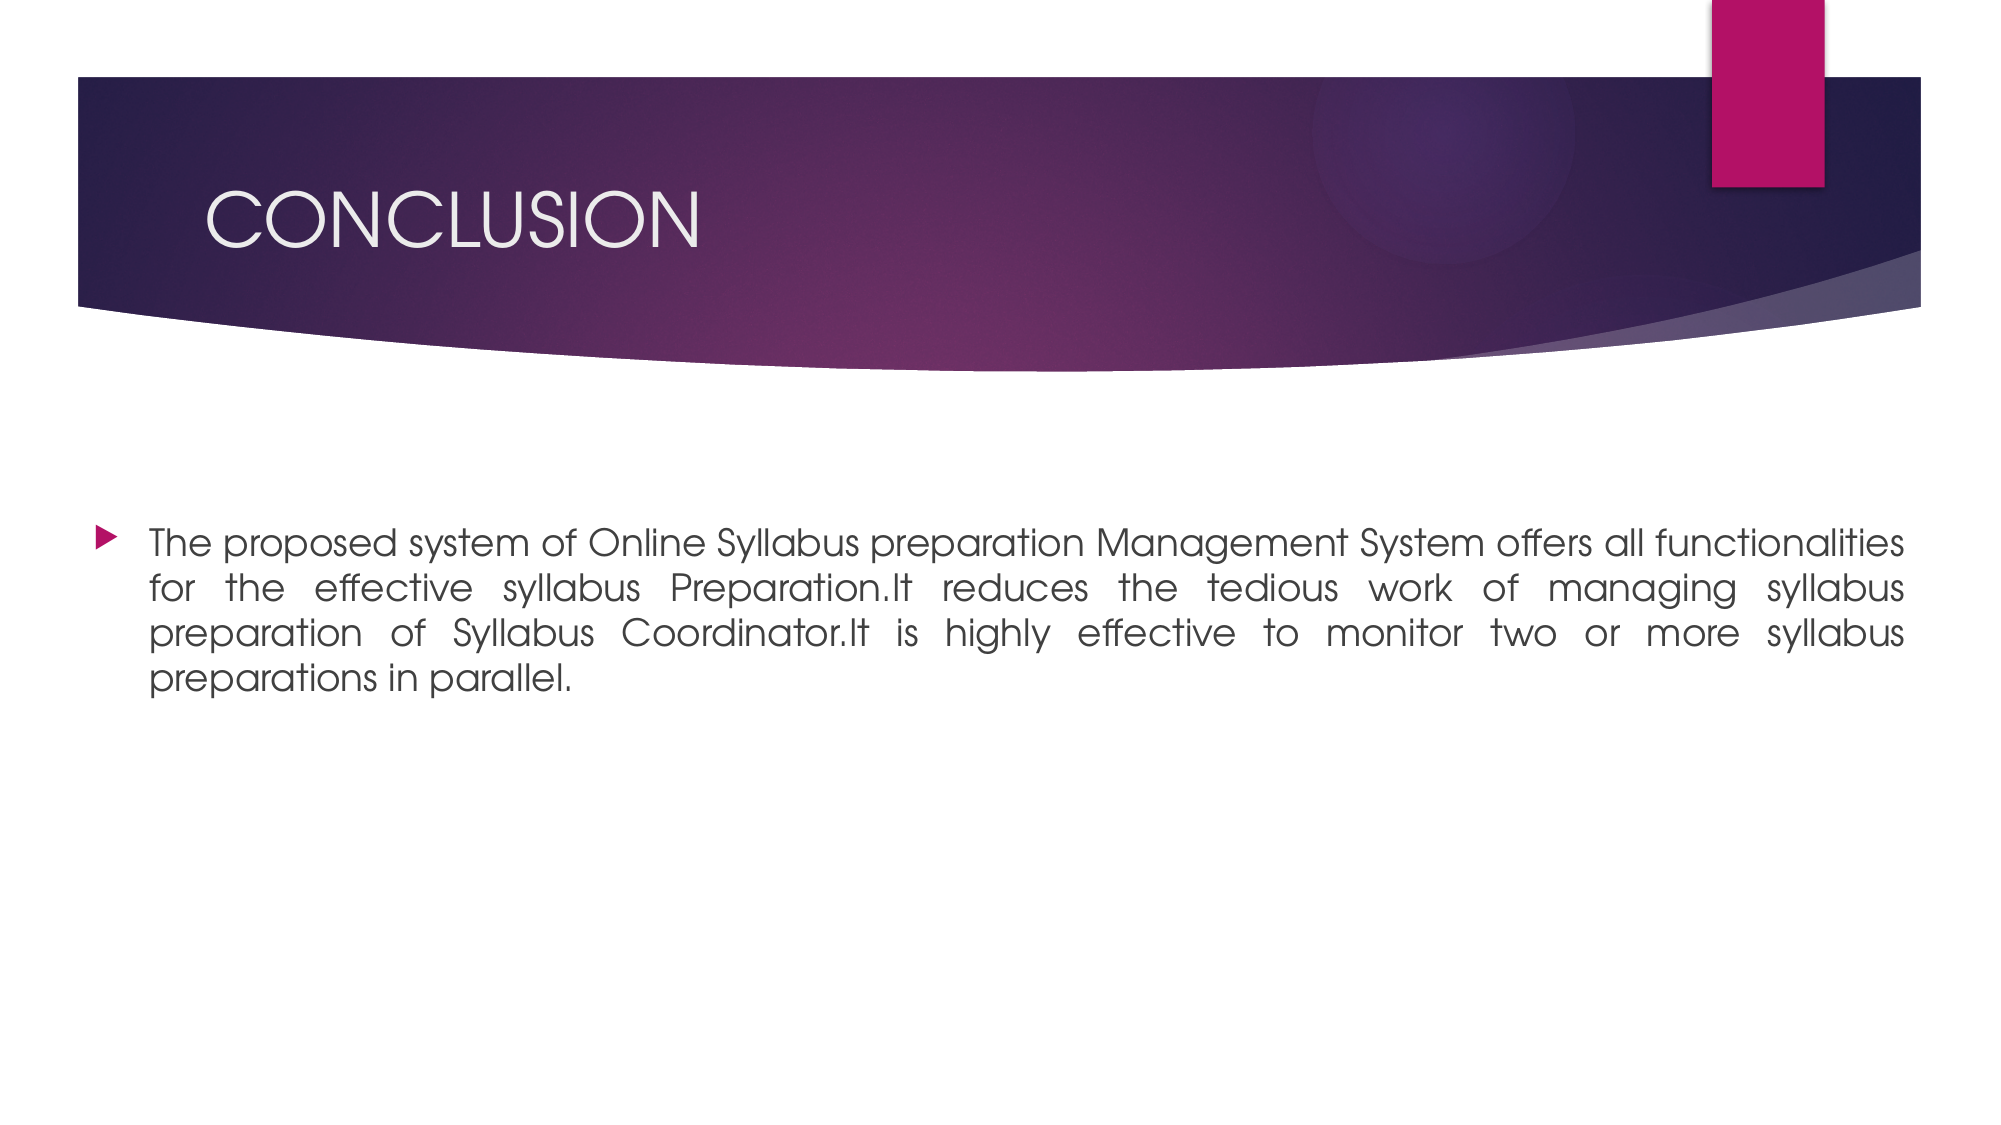

# CONCLUSION
The proposed system of Online Syllabus preparation Management System offers all functionalities for the effective syllabus Preparation.It reduces the tedious work of managing syllabus preparation of Syllabus Coordinator.It is highly effective to monitor two or more syllabus preparations in parallel.